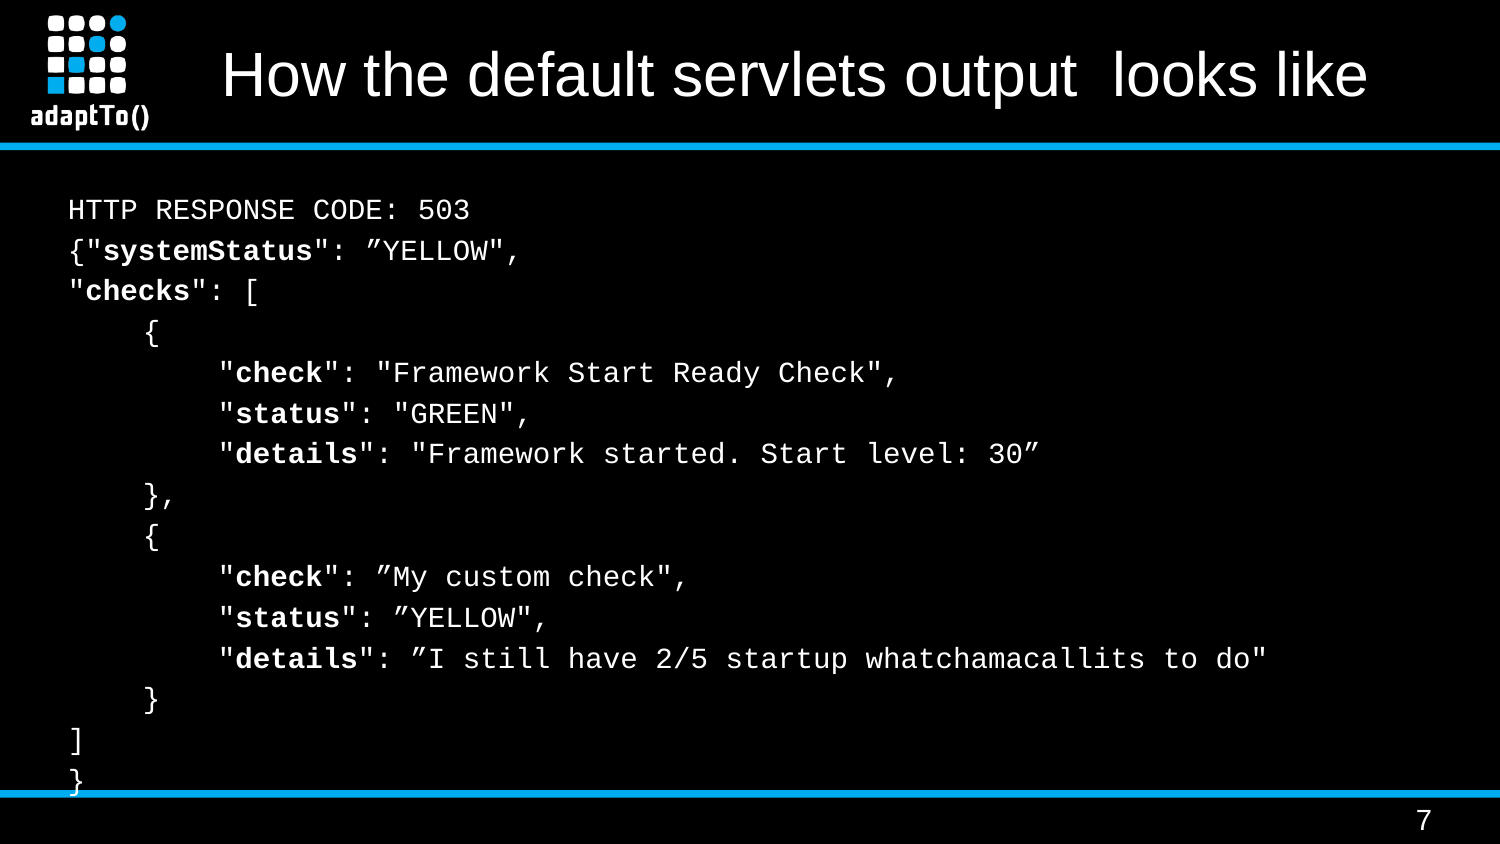

# How the default servlets output  looks like
HTTP RESPONSE CODE: 503
{"systemStatus": ”YELLOW",
"checks": [
{
"check": "Framework Start Ready Check",
"status": "GREEN",
"details": "Framework started. Start level: 30”
},
{
"check": ”My custom check",
"status": ”YELLOW",
"details": ”I still have 2/5 startup whatchamacallits to do"
}
]
}
7